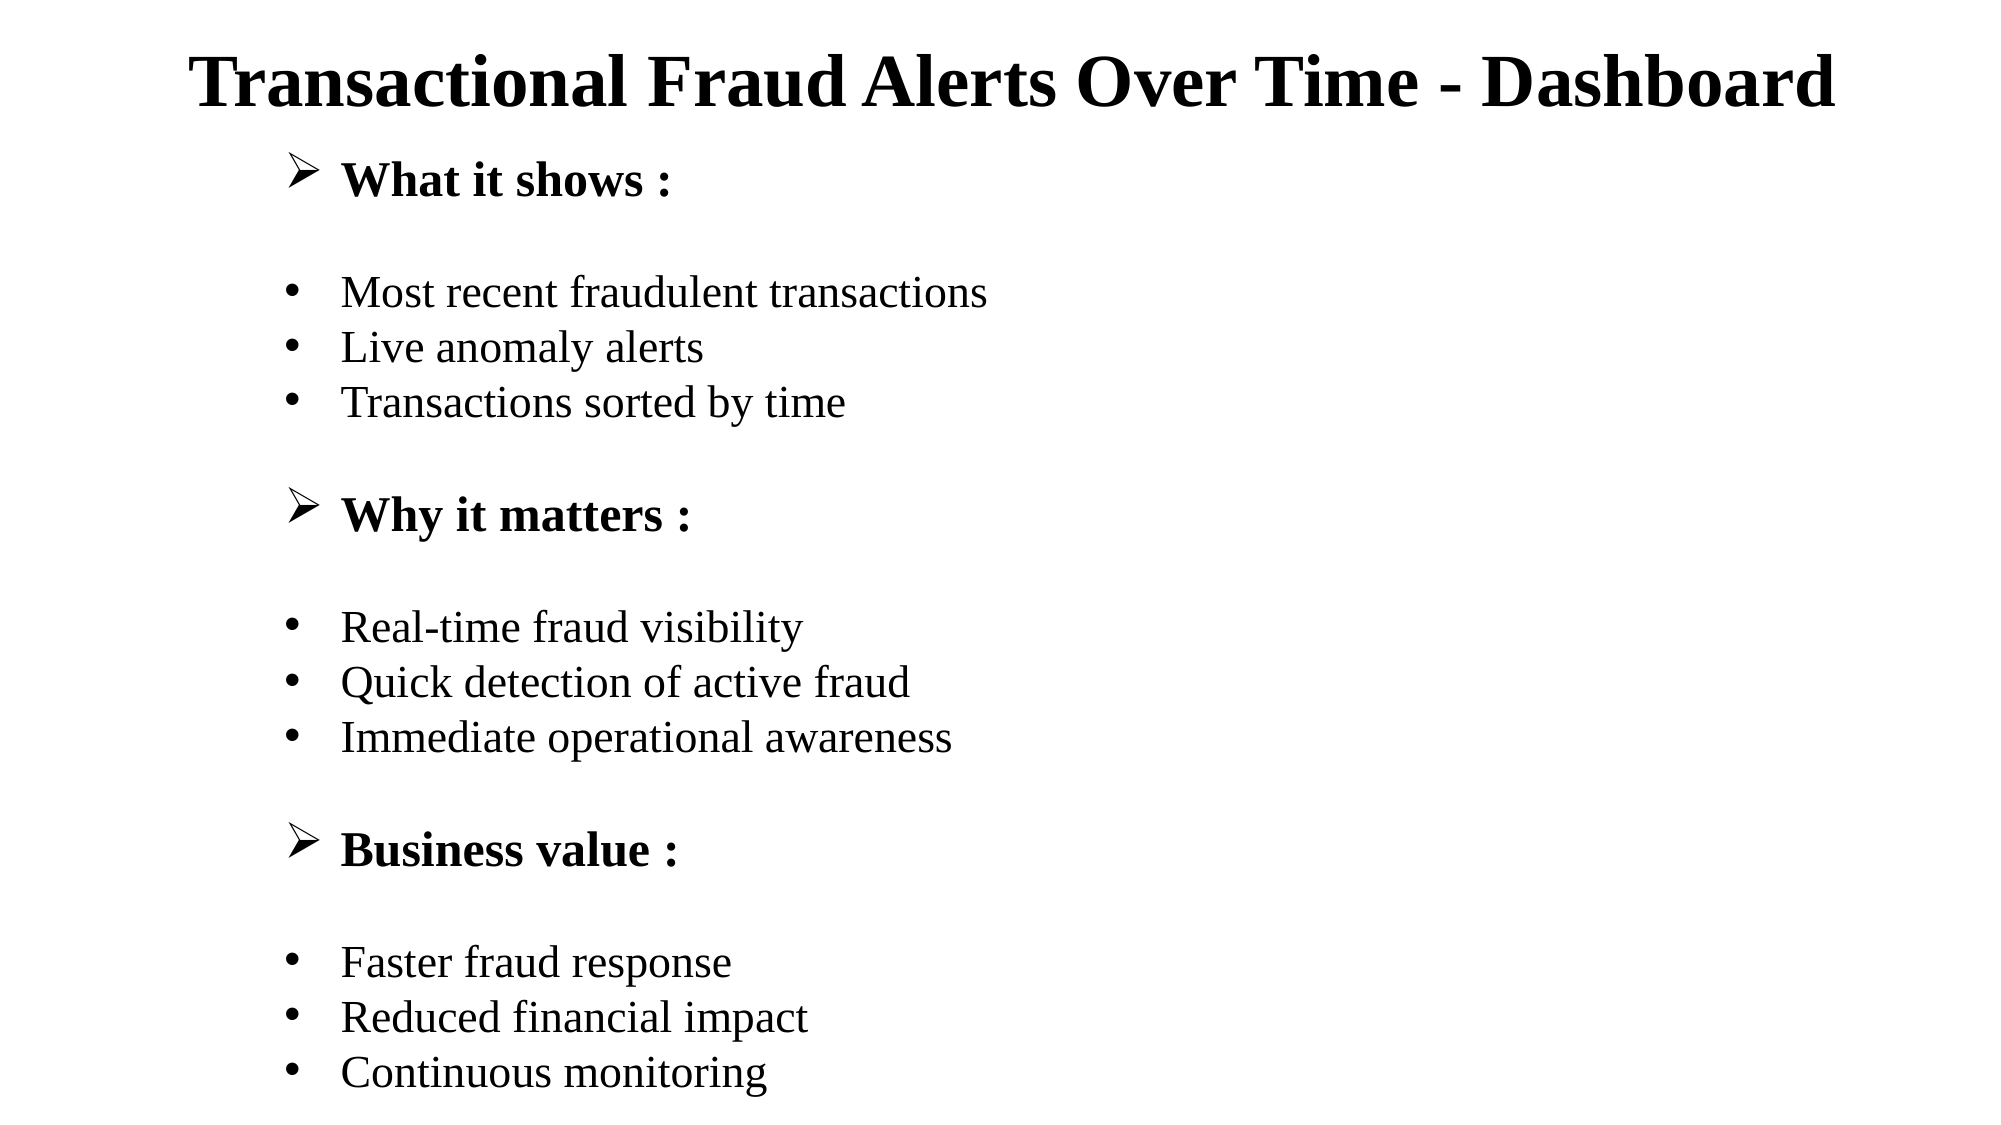

Transactional Fraud Alerts Over Time - Dashboard
What it shows :

Most recent fraudulent transactions
Live anomaly alerts
Transactions sorted by time

Why it matters :

Real-time fraud visibility
Quick detection of active fraud
Immediate operational awareness

Business value :

Faster fraud response
Reduced financial impact
Continuous monitoring